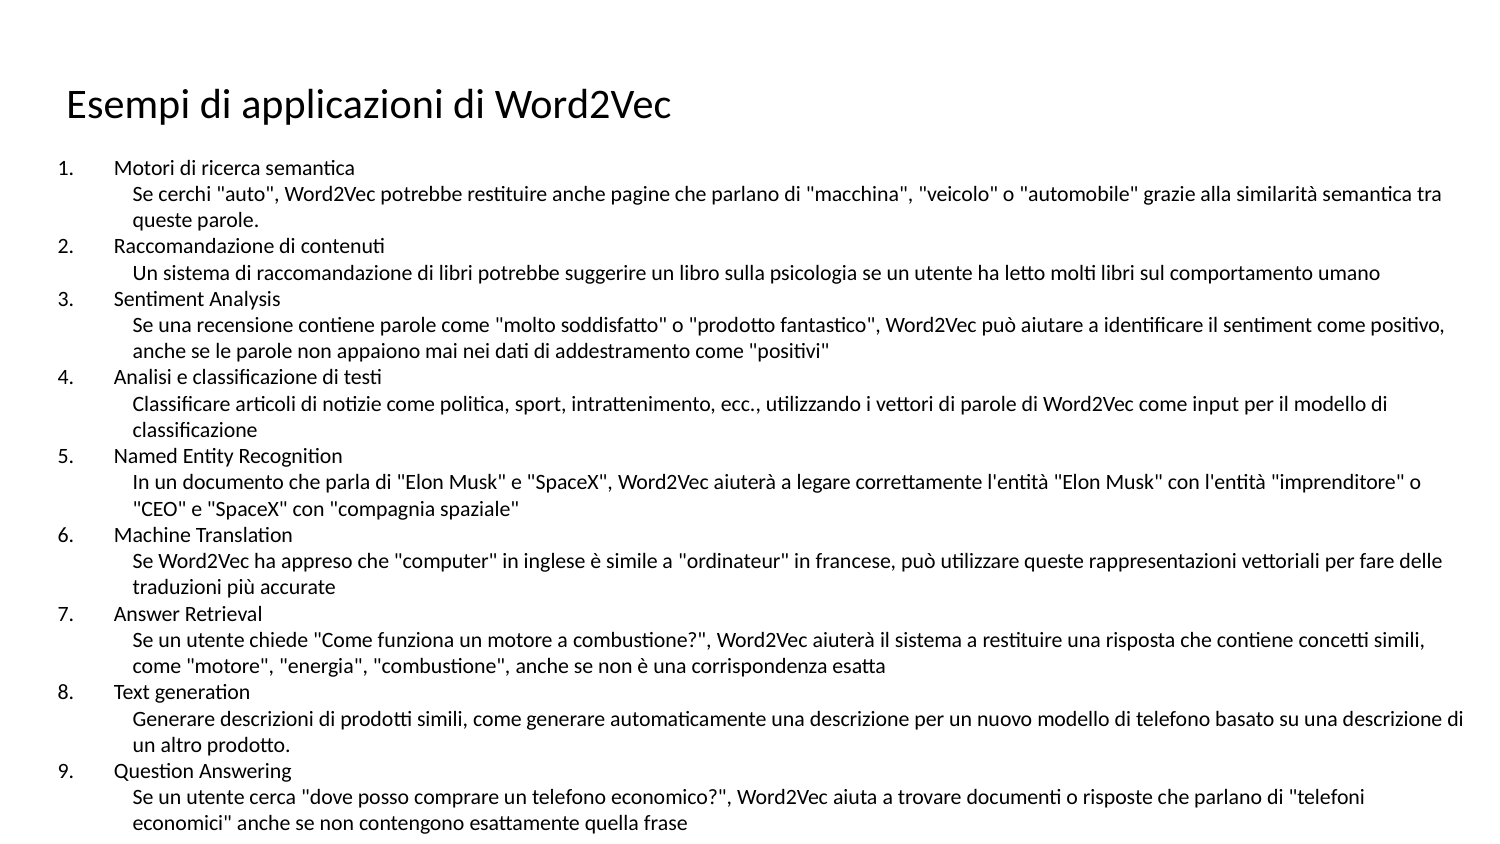

Esempi di applicazioni di Word2Vec
Motori di ricerca semantica
Se cerchi "auto", Word2Vec potrebbe restituire anche pagine che parlano di "macchina", "veicolo" o "automobile" grazie alla similarità semantica tra queste parole.
Raccomandazione di contenuti
Un sistema di raccomandazione di libri potrebbe suggerire un libro sulla psicologia se un utente ha letto molti libri sul comportamento umano
Sentiment Analysis
Se una recensione contiene parole come "molto soddisfatto" o "prodotto fantastico", Word2Vec può aiutare a identificare il sentiment come positivo, anche se le parole non appaiono mai nei dati di addestramento come "positivi"
Analisi e classificazione di testi
Classificare articoli di notizie come politica, sport, intrattenimento, ecc., utilizzando i vettori di parole di Word2Vec come input per il modello di classificazione
Named Entity Recognition
In un documento che parla di "Elon Musk" e "SpaceX", Word2Vec aiuterà a legare correttamente l'entità "Elon Musk" con l'entità "imprenditore" o "CEO" e "SpaceX" con "compagnia spaziale"
Machine Translation
Se Word2Vec ha appreso che "computer" in inglese è simile a "ordinateur" in francese, può utilizzare queste rappresentazioni vettoriali per fare delle traduzioni più accurate
Answer Retrieval
Se un utente chiede "Come funziona un motore a combustione?", Word2Vec aiuterà il sistema a restituire una risposta che contiene concetti simili, come "motore", "energia", "combustione", anche se non è una corrispondenza esatta
Text generation
Generare descrizioni di prodotti simili, come generare automaticamente una descrizione per un nuovo modello di telefono basato su una descrizione di un altro prodotto.
Question Answering
Se un utente cerca "dove posso comprare un telefono economico?", Word2Vec aiuta a trovare documenti o risposte che parlano di "telefoni economici" anche se non contengono esattamente quella frase